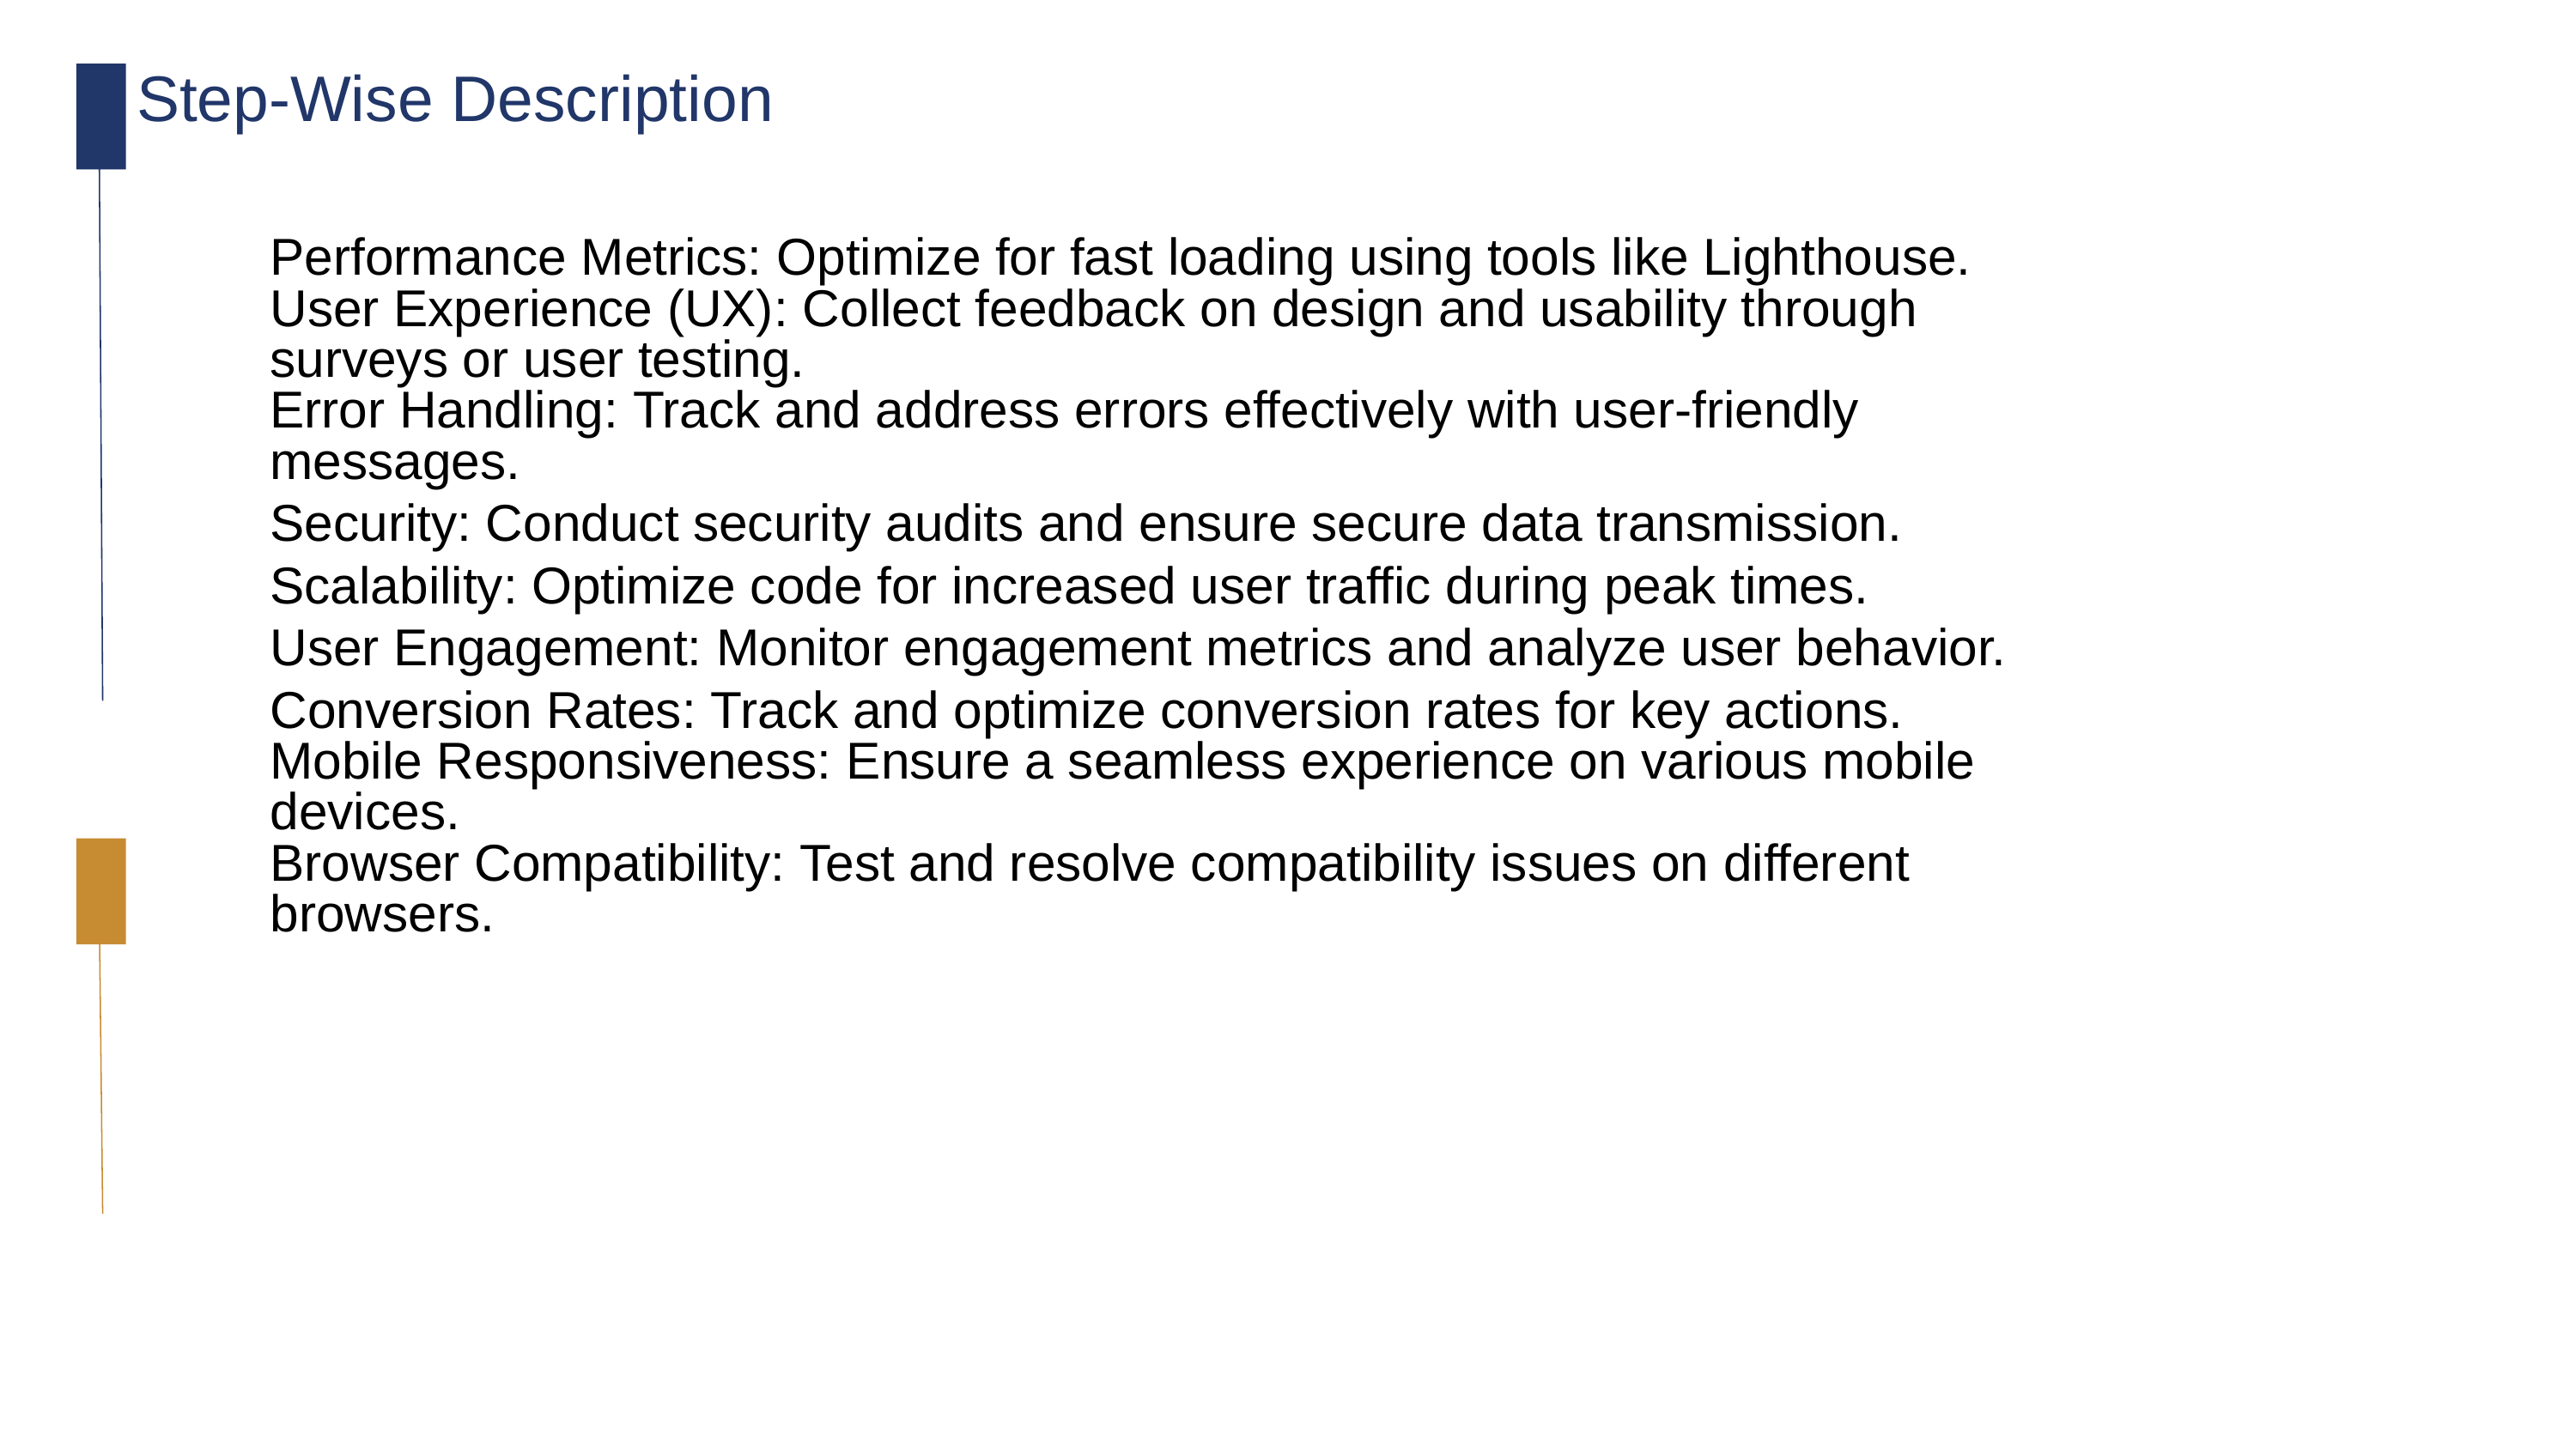

Step-Wise Description

Performance Metrics: Optimize for fast loading using tools like Lighthouse.
User Experience (UX): Collect feedback on design and usability through  surveys or user testing.
Error Handling: Track and address errors effectively with user-friendly  messages.
Security: Conduct security audits and ensure secure data transmission.
Scalability: Optimize code for increased user traffic during peak times.
User Engagement: Monitor engagement metrics and analyze user behavior.
Conversion Rates: Track and optimize conversion rates for key actions.
Mobile Responsiveness: Ensure a seamless experience on various mobile  devices.
Browser Compatibility: Test and resolve compatibility issues on different  browsers.